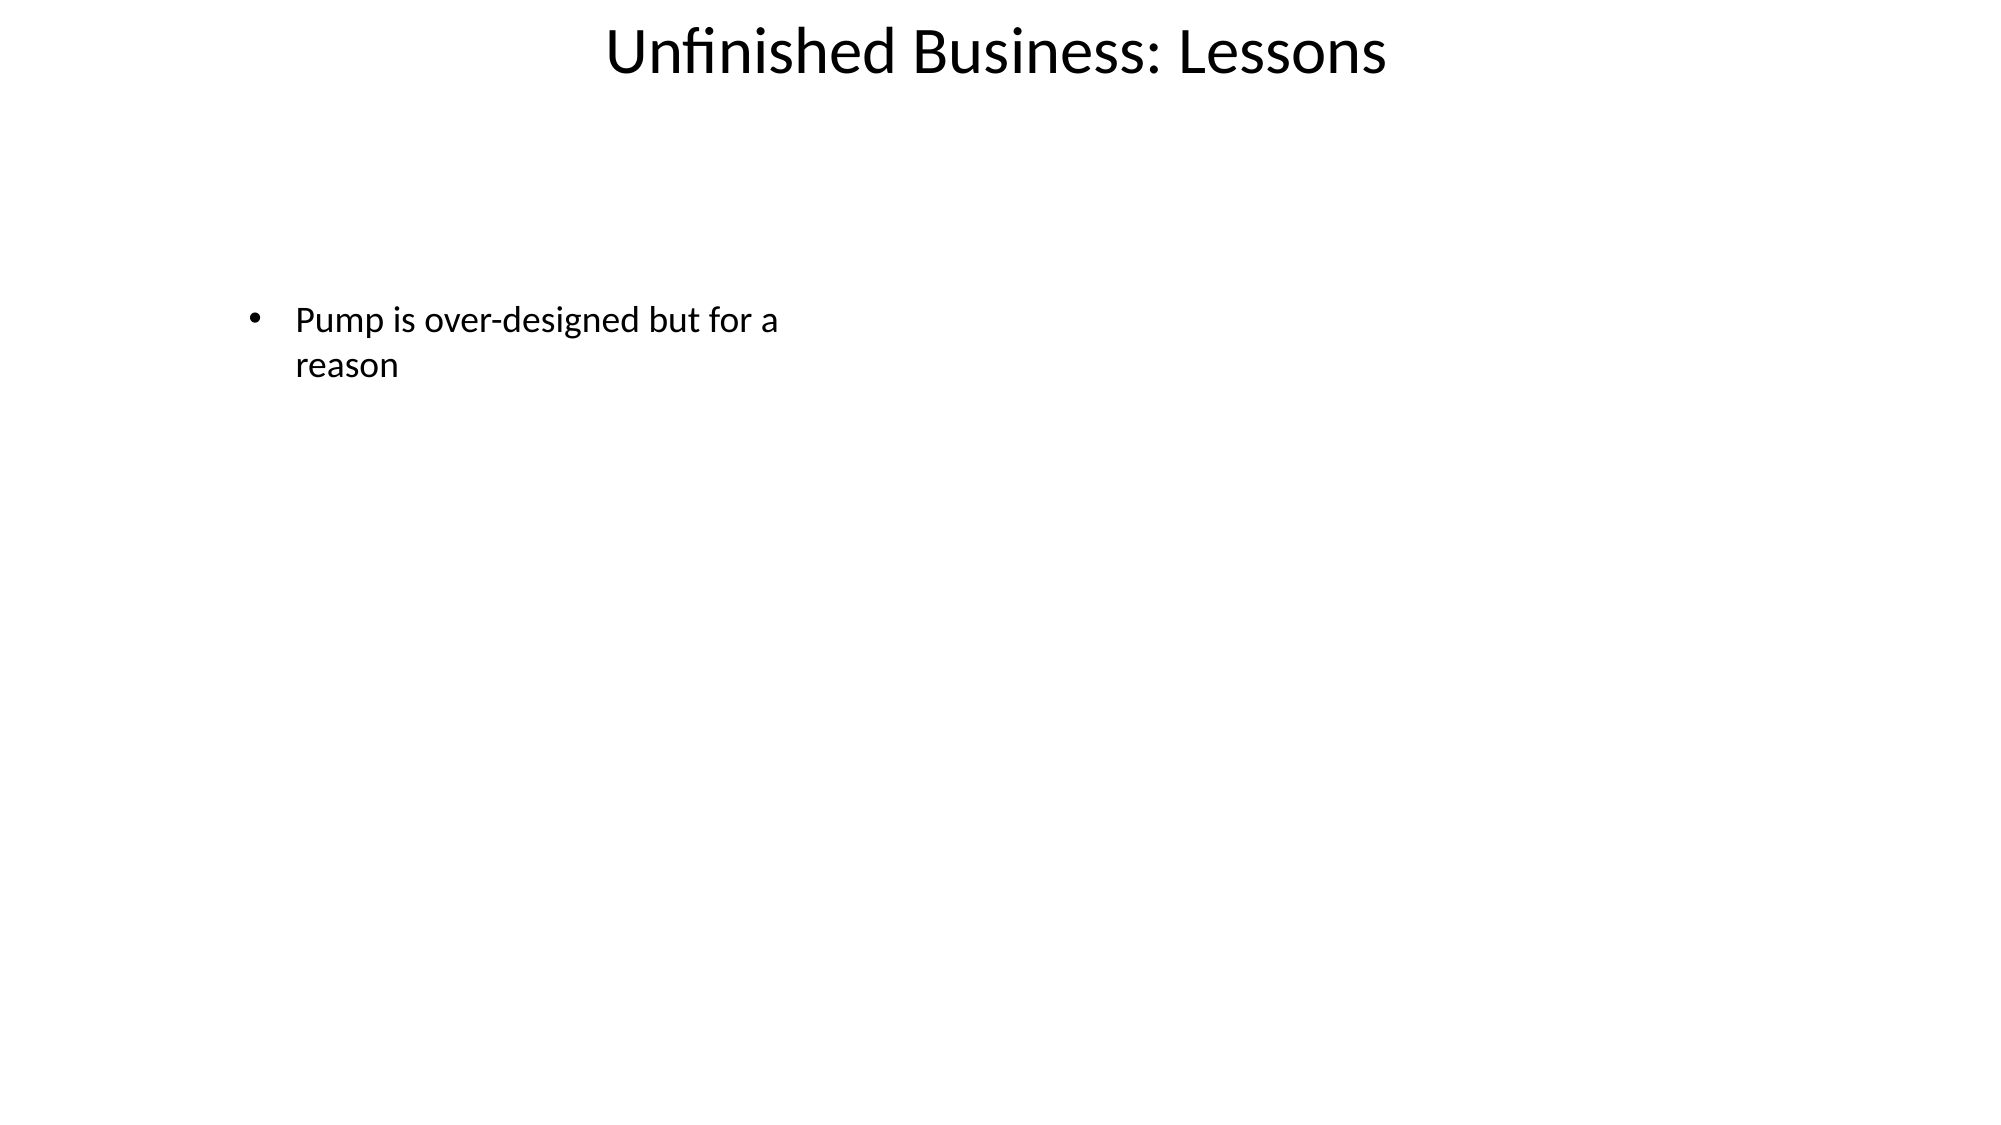

Unfinished Business: Lessons
Pump is over-designed but for a reason